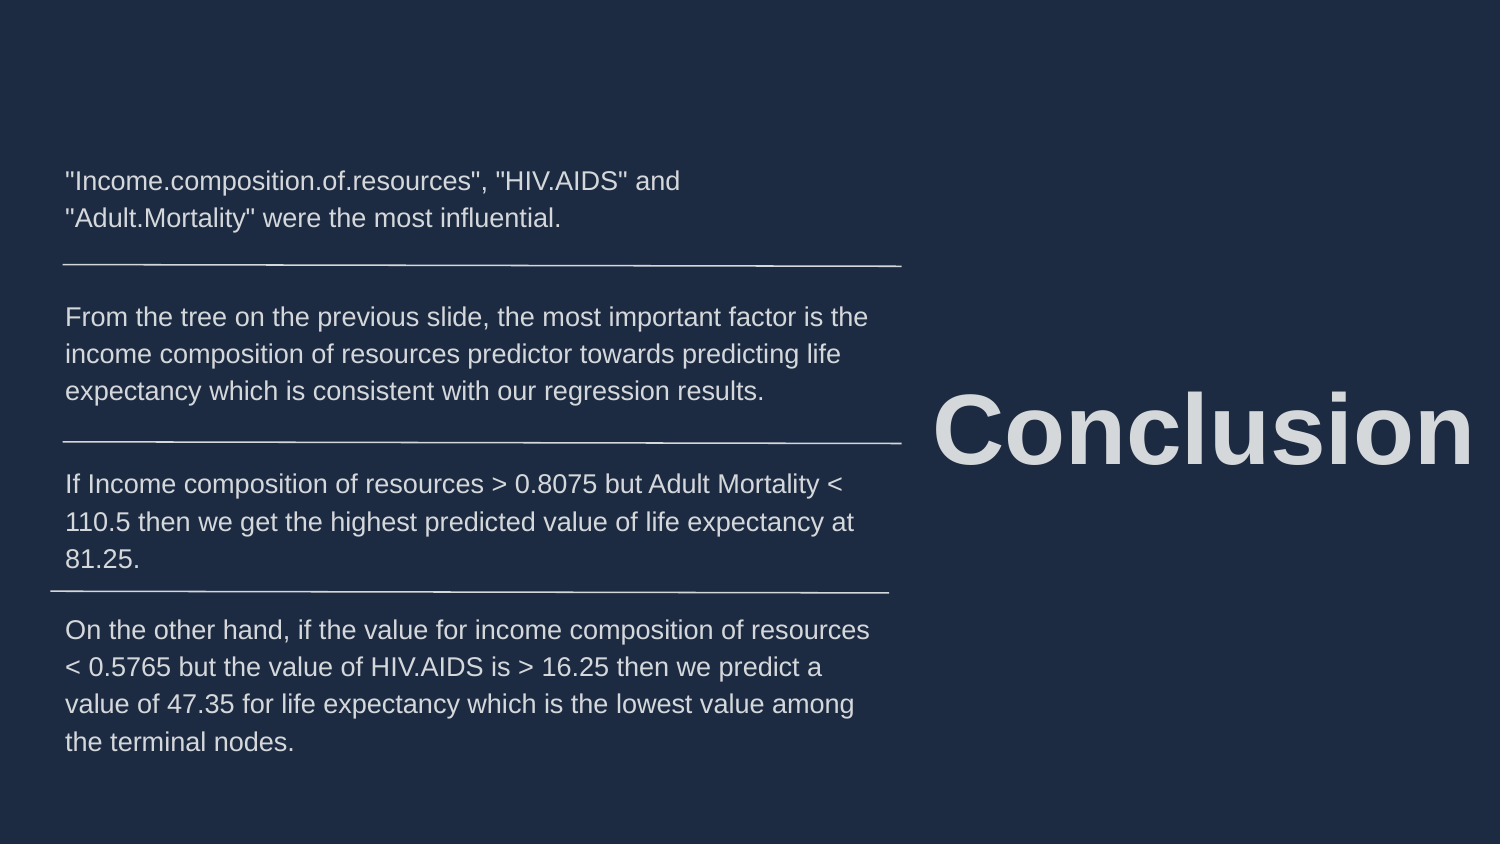

"Income.composition.of.resources", "HIV.AIDS" and  "Adult.Mortality" were the most influential.

From the tree on the previous slide, the most important factor is the income composition of resources predictor towards predicting life expectancy which is consistent with our regression results.

# Conclusion
If Income composition of resources > 0.8075 but Adult Mortality < 110.5 then we get the highest predicted value of life expectancy at 81.25.
On the other hand, if the value for income composition of resources < 0.5765 but the value of HIV.AIDS is > 16.25 then we predict a value of 47.35 for life expectancy which is the lowest value among the terminal nodes.